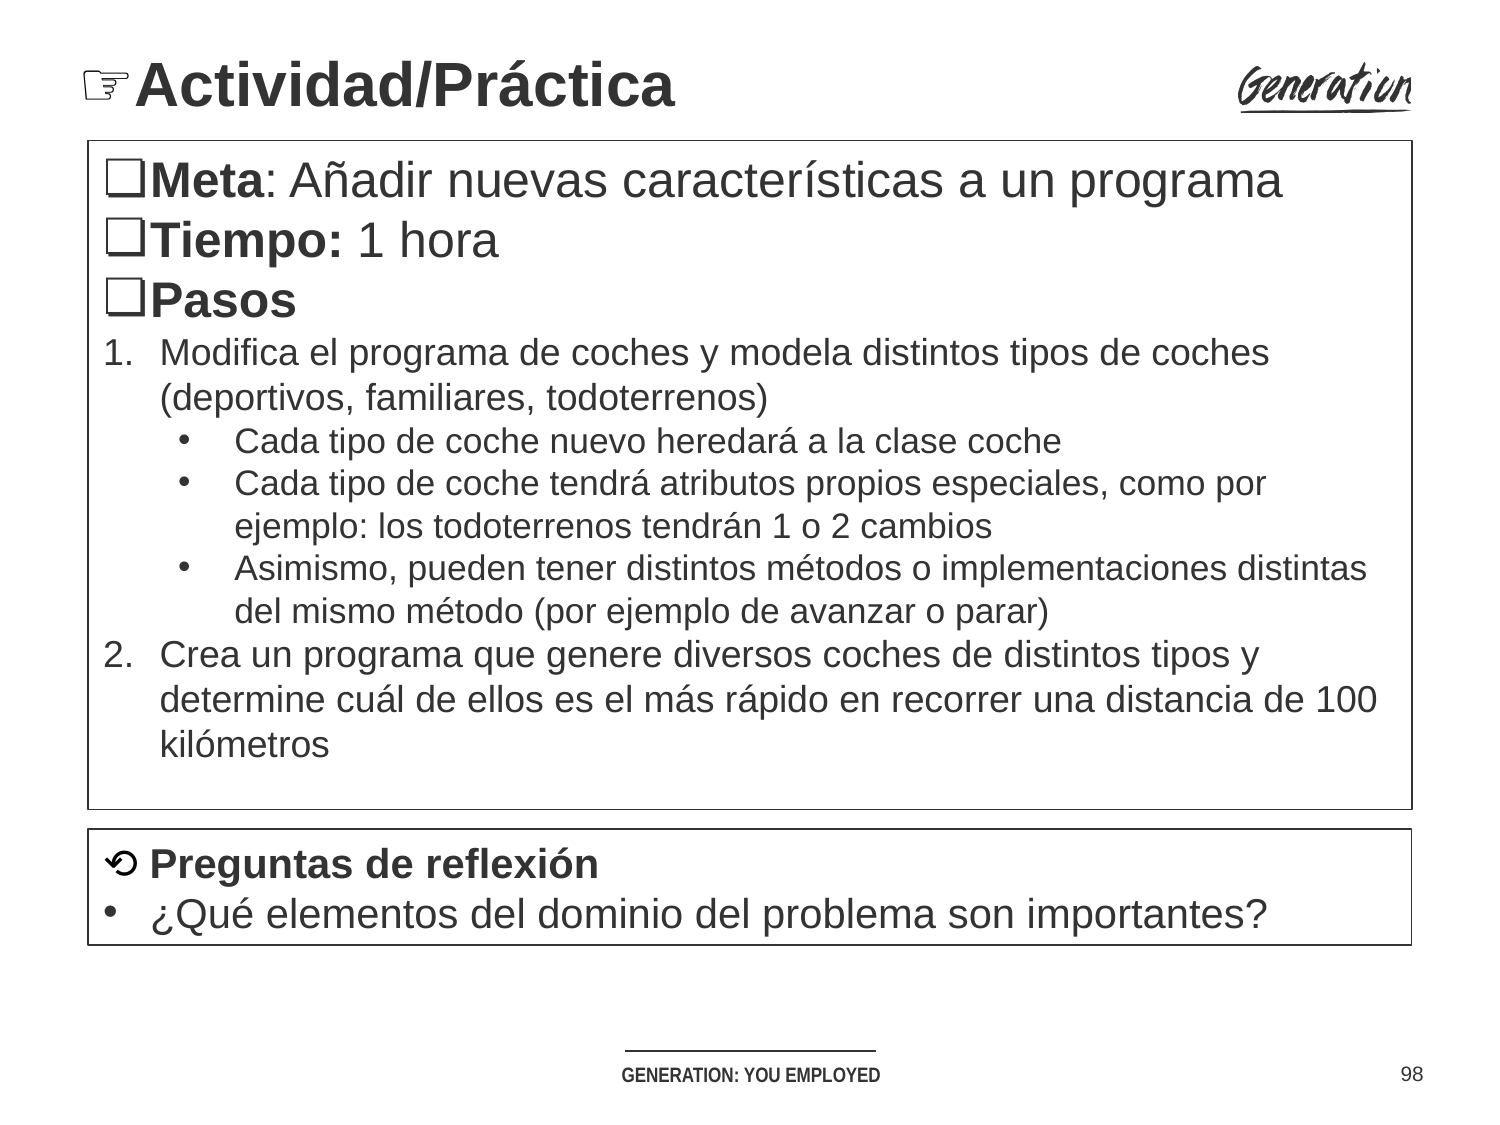

# ☞Actividad/Práctica
Meta: Añadir nuevas características a un programa
Tiempo: 1 hora
Pasos
Modifica el programa de coches y modela distintos tipos de coches (deportivos, familiares, todoterrenos)
Cada tipo de coche nuevo heredará a la clase coche
Cada tipo de coche tendrá atributos propios especiales, como por ejemplo: los todoterrenos tendrán 1 o 2 cambios
Asimismo, pueden tener distintos métodos o implementaciones distintas del mismo método (por ejemplo de avanzar o parar)
Crea un programa que genere diversos coches de distintos tipos y determine cuál de ellos es el más rápido en recorrer una distancia de 100 kilómetros
⟲ Preguntas de reflexión
¿Qué elementos del dominio del problema son importantes?